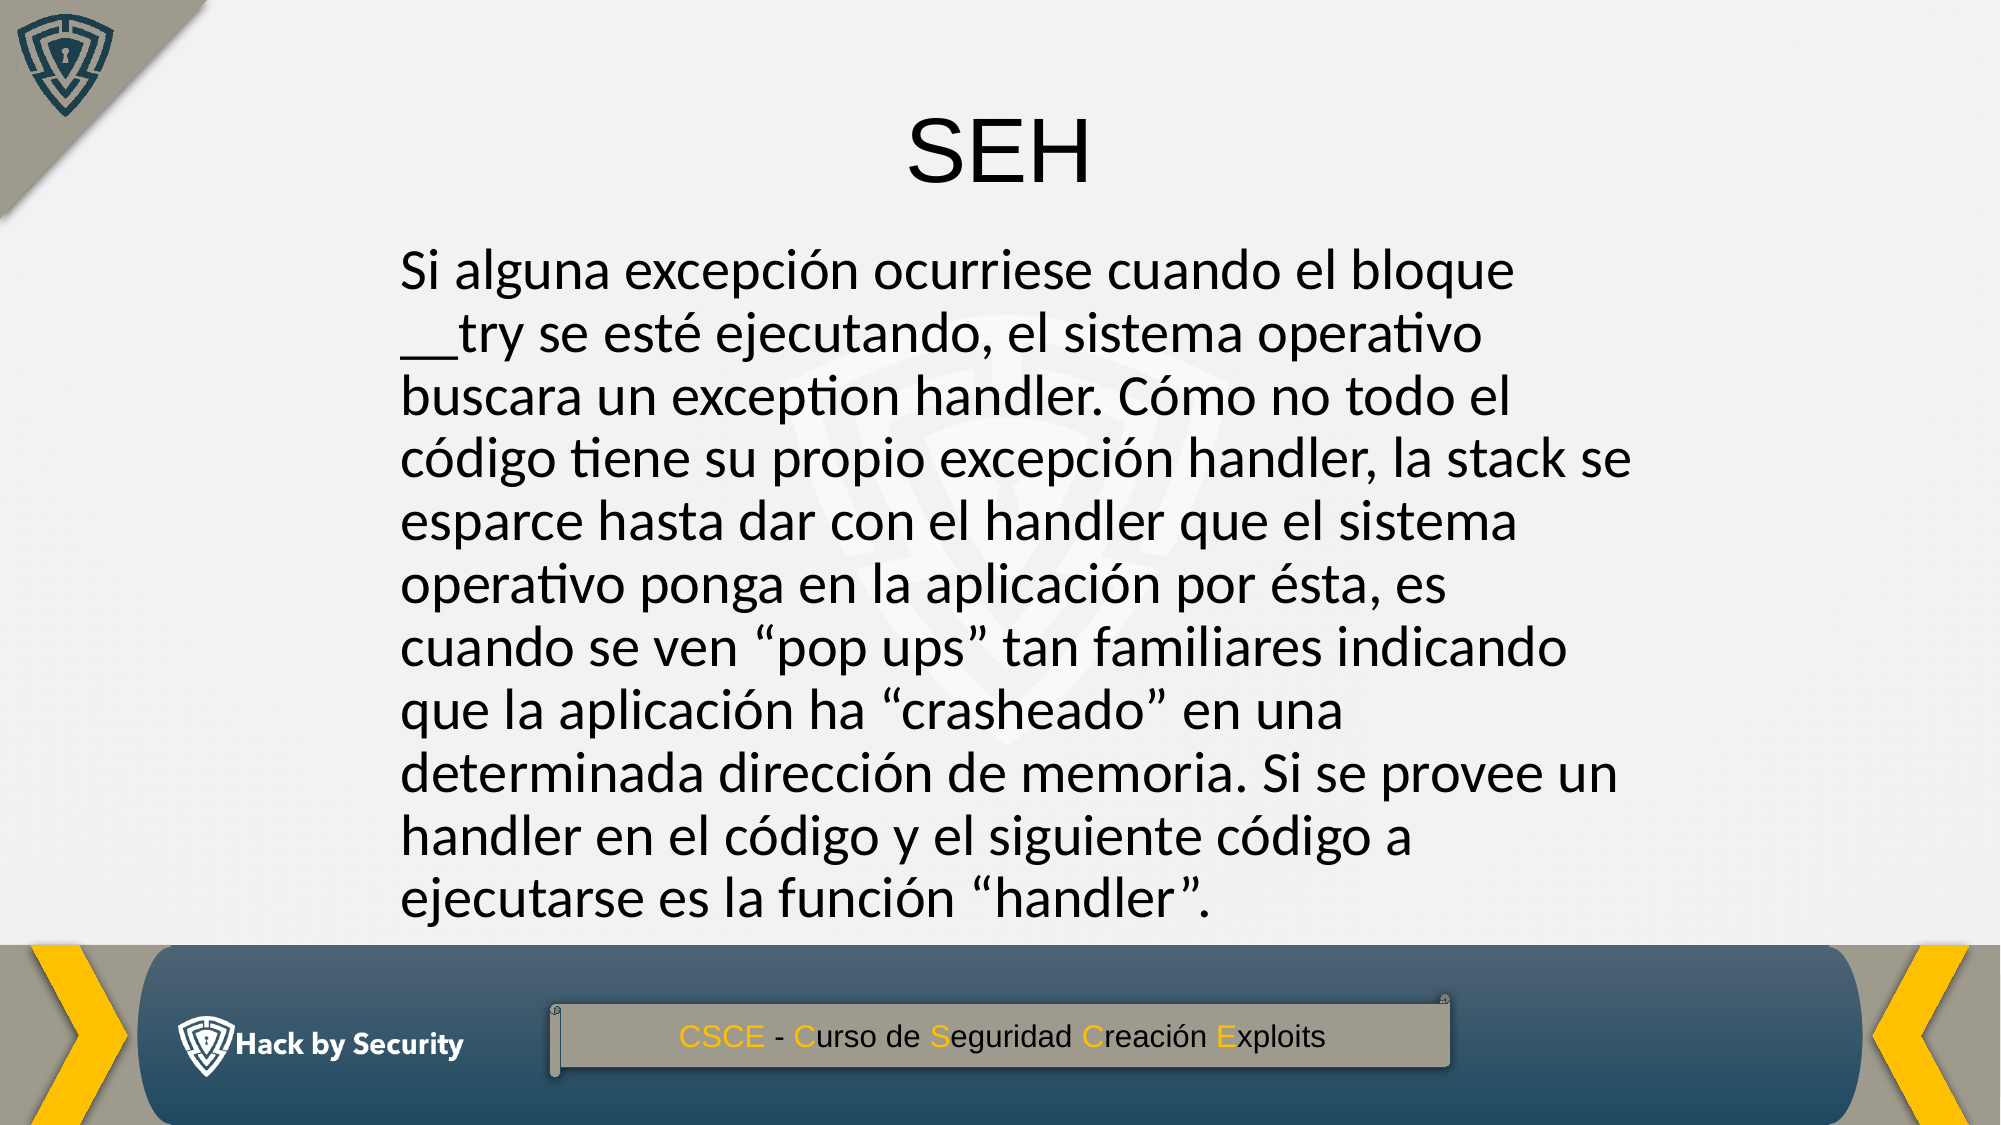

SEH
Si alguna excepción ocurriese cuando el bloque __try se esté ejecutando, el sistema operativo buscara un exception handler. Cómo no todo el código tiene su propio excepción handler, la stack se esparce hasta dar con el handler que el sistema operativo ponga en la aplicación por ésta, es cuando se ven “pop ups” tan familiares indicando que la aplicación ha “crasheado” en una determinada dirección de memoria. Si se provee un handler en el código y el siguiente código a ejecutarse es la función “handler”.